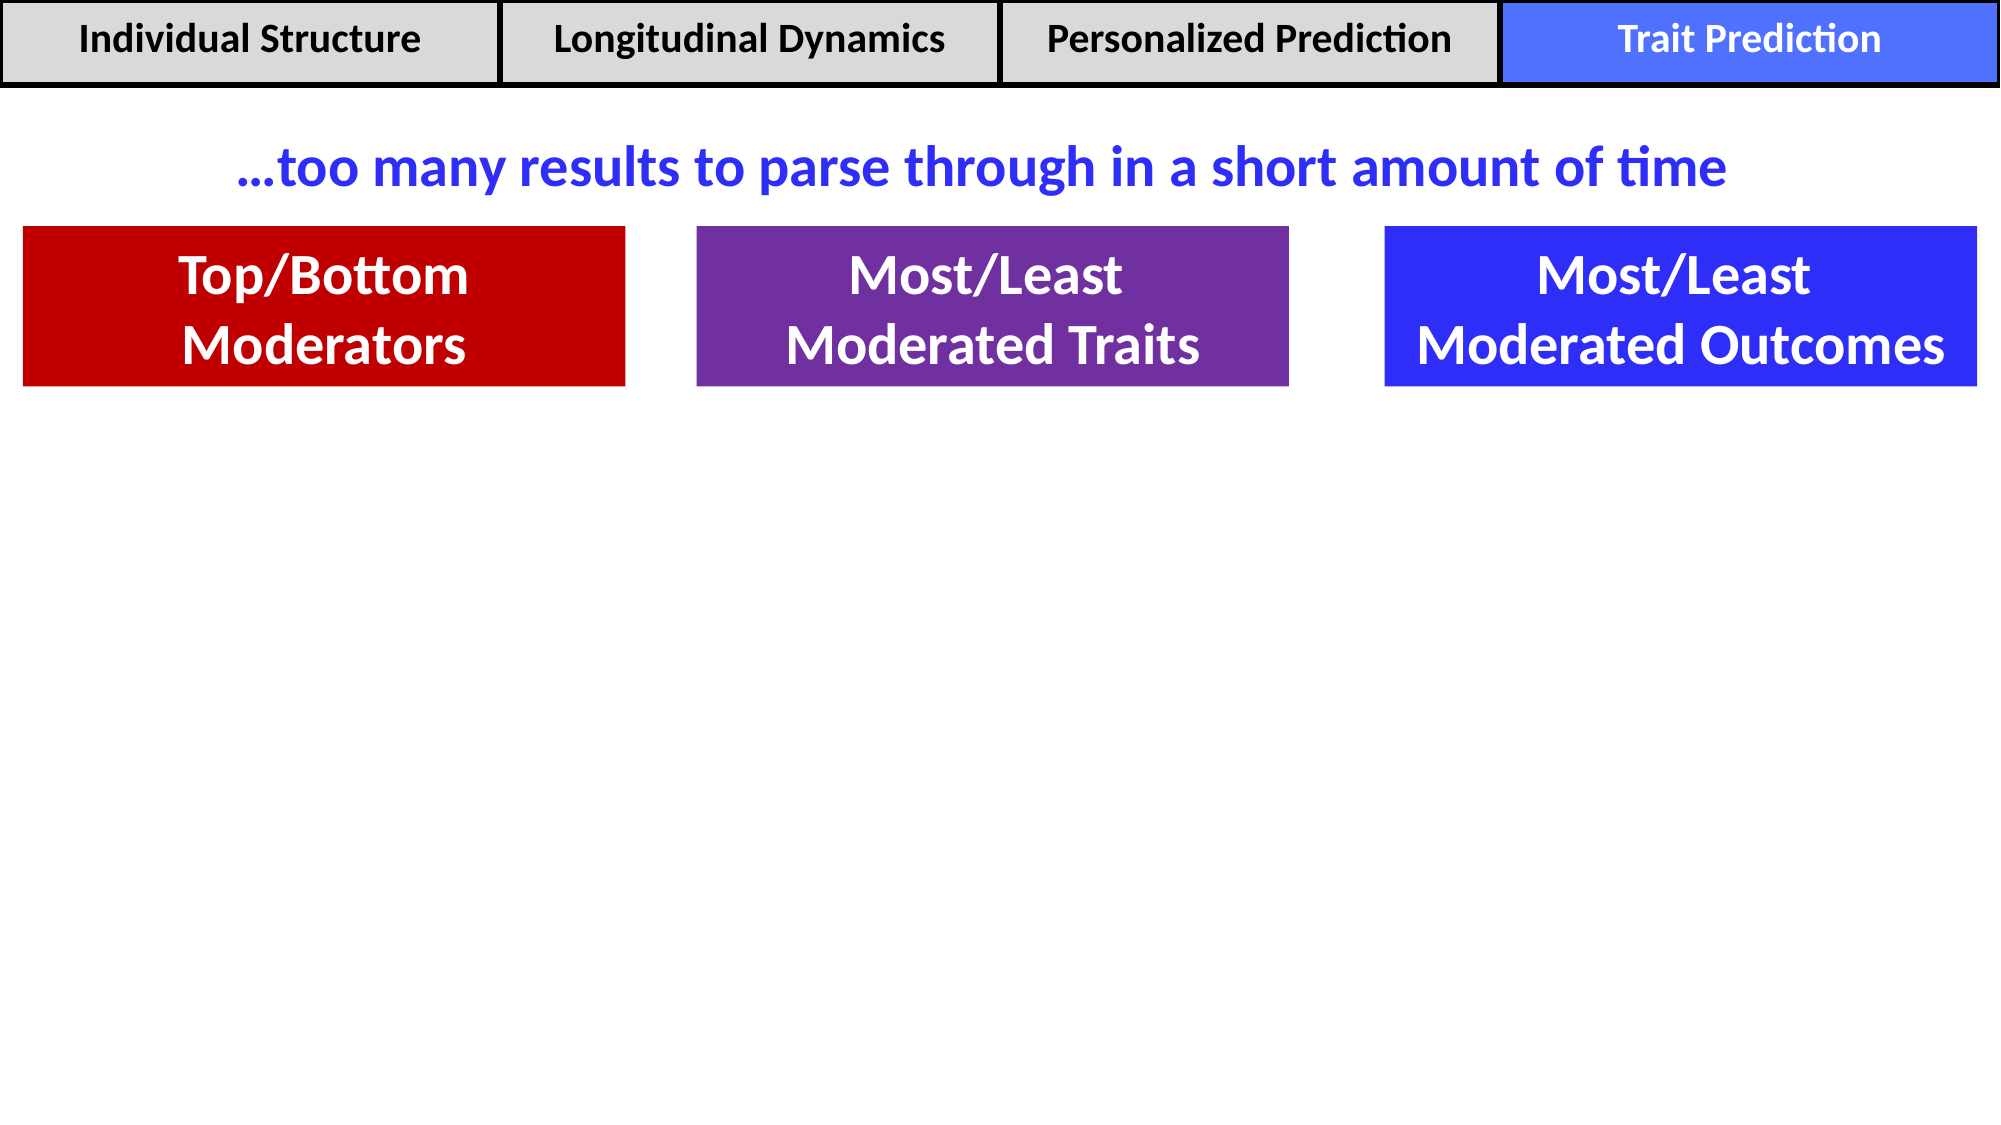

| Individual Structure | Longitudinal Dynamics | Personalized Prediction | Trait Prediction |
| --- | --- | --- | --- |
…too many results to parse through in a short amount of time
Top/Bottom Moderators
Most/Least
Moderated Traits
Most/Least
Moderated Outcomes